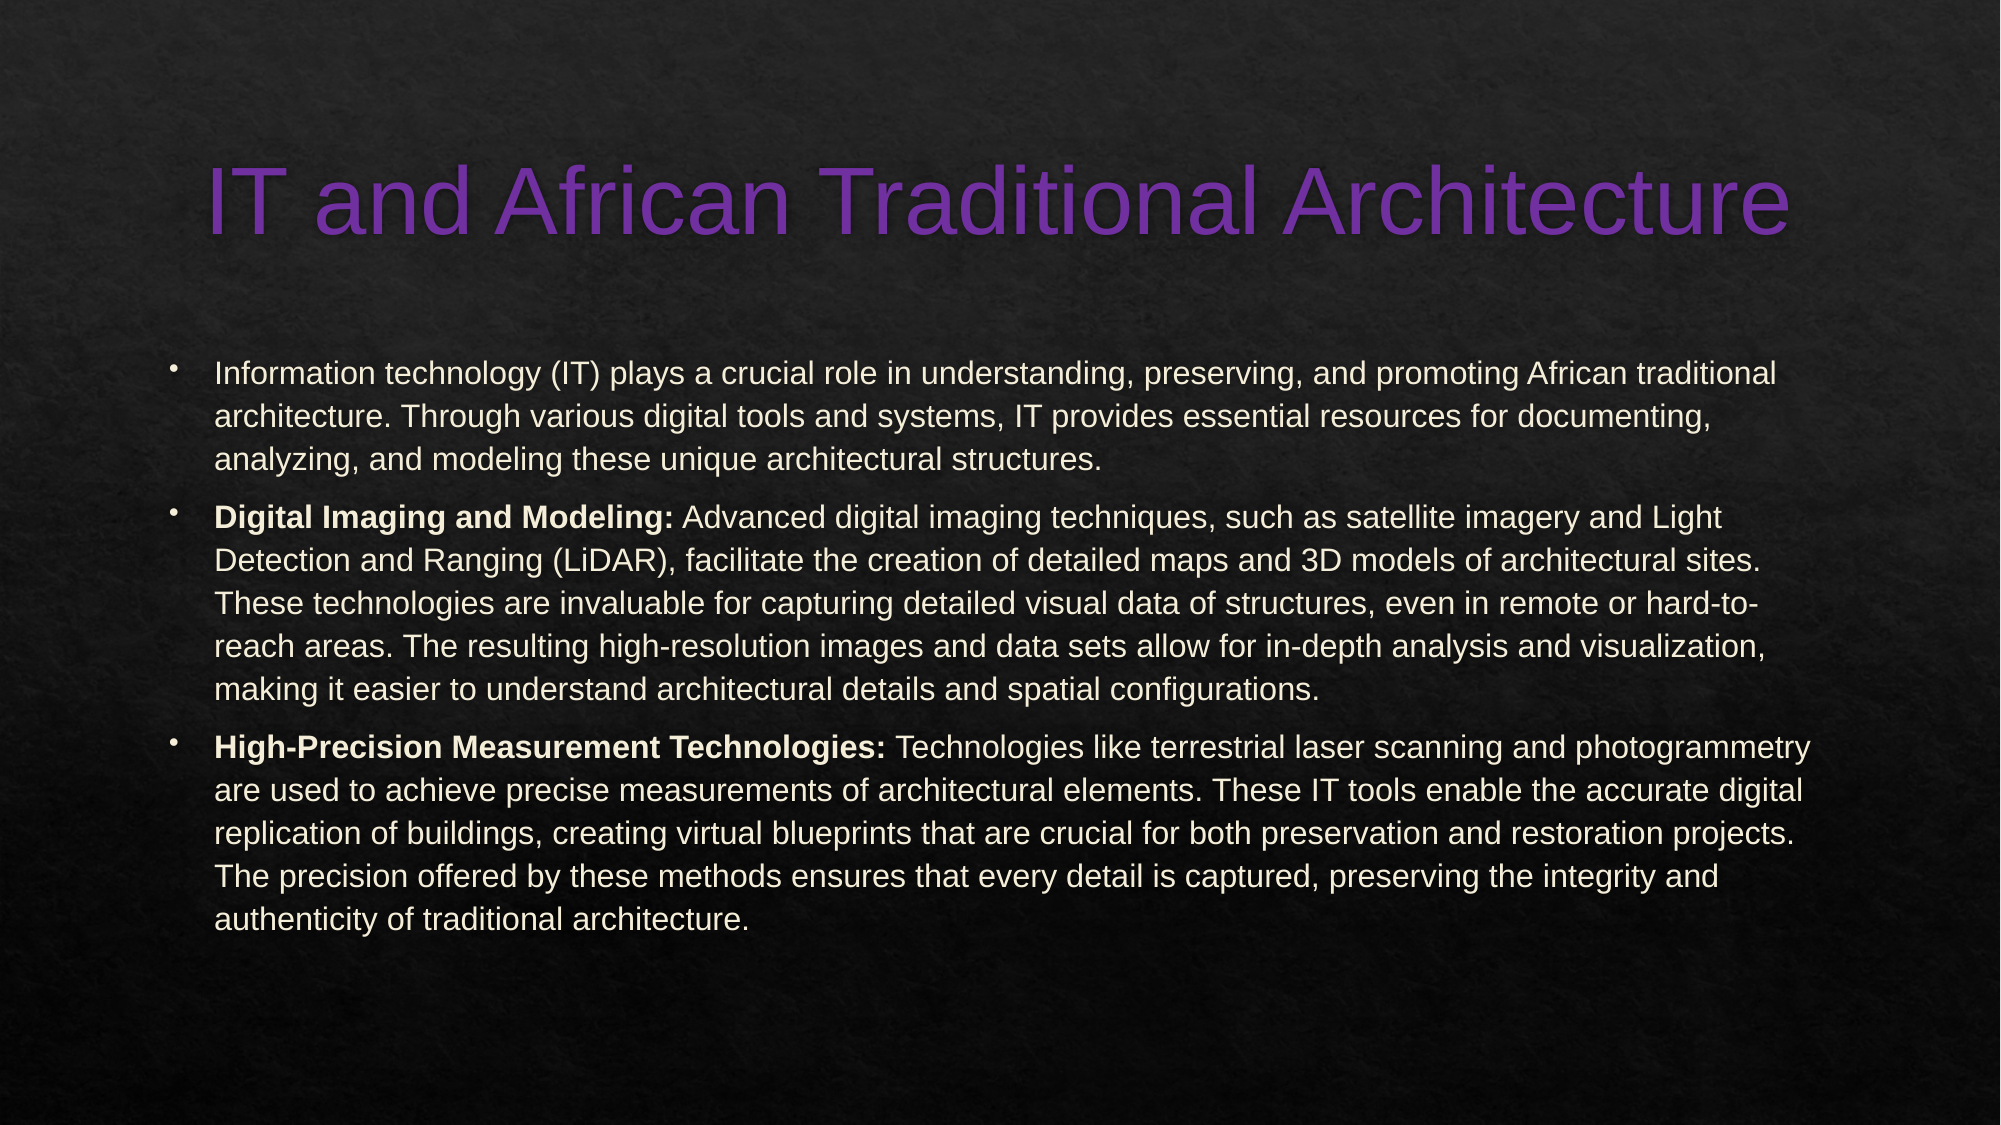

# IT and African Traditional Architecture
Information technology (IT) plays a crucial role in understanding, preserving, and promoting African traditional architecture. Through various digital tools and systems, IT provides essential resources for documenting, analyzing, and modeling these unique architectural structures.
Digital Imaging and Modeling: Advanced digital imaging techniques, such as satellite imagery and Light Detection and Ranging (LiDAR), facilitate the creation of detailed maps and 3D models of architectural sites. These technologies are invaluable for capturing detailed visual data of structures, even in remote or hard-to-reach areas. The resulting high-resolution images and data sets allow for in-depth analysis and visualization, making it easier to understand architectural details and spatial configurations.
High-Precision Measurement Technologies: Technologies like terrestrial laser scanning and photogrammetry are used to achieve precise measurements of architectural elements. These IT tools enable the accurate digital replication of buildings, creating virtual blueprints that are crucial for both preservation and restoration projects. The precision offered by these methods ensures that every detail is captured, preserving the integrity and authenticity of traditional architecture.